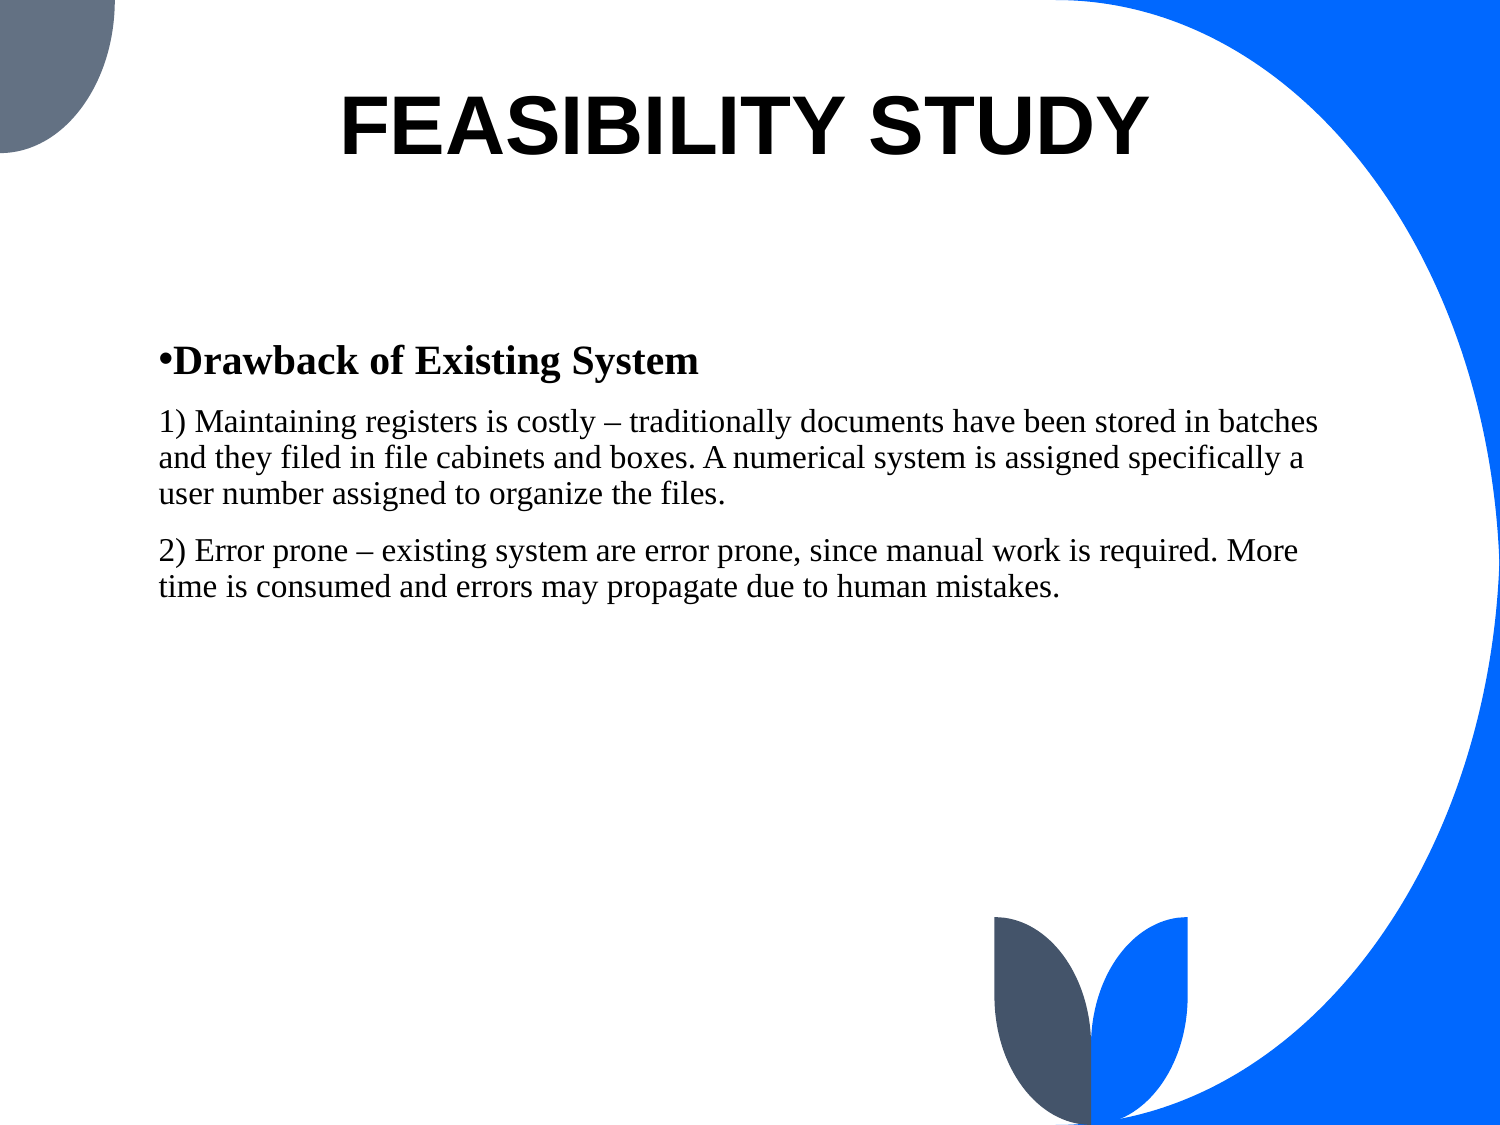

# FEASIBILITY STUDY
Drawback of Existing System
1) Maintaining registers is costly – traditionally documents have been stored in batches and they filed in file cabinets and boxes. A numerical system is assigned specifically a user number assigned to organize the files.
2) Error prone – existing system are error prone, since manual work is required. More time is consumed and errors may propagate due to human mistakes.